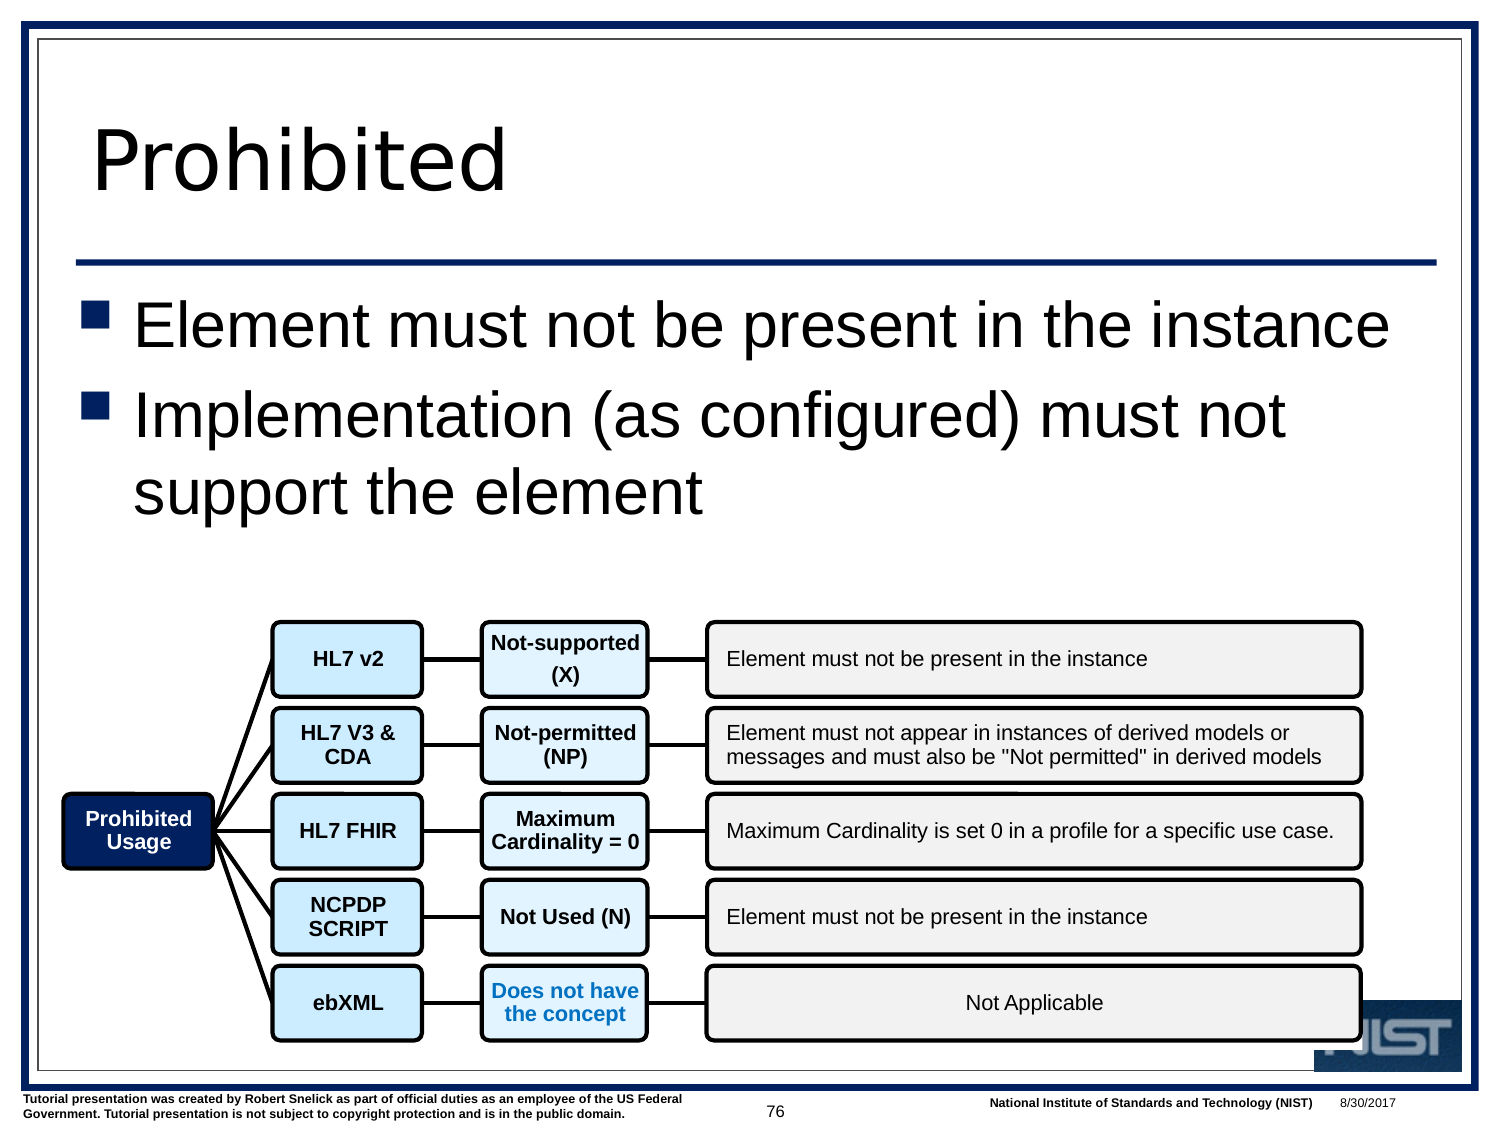

# Prohibited
Element must not be present in the instance
Implementation (as configured) must not support the element
Prohibited Usage

HL7 v2

Not-supported
(X)

Element must not be present in the instance

HL7 V3 & CDA

Not-permitted (NP)

Element must not appear in instances of derived models or messages and must also be "Not permitted" in derived models

HL7 FHIR

Maximum Cardinality = 0

Maximum Cardinality is set 0 in a profile for a specific use case.

NCPDP SCRIPT

Not Used (N)

Element must not be present in the instance

ebXML

Does not have the concept

Not Applicable
76
8/30/2017